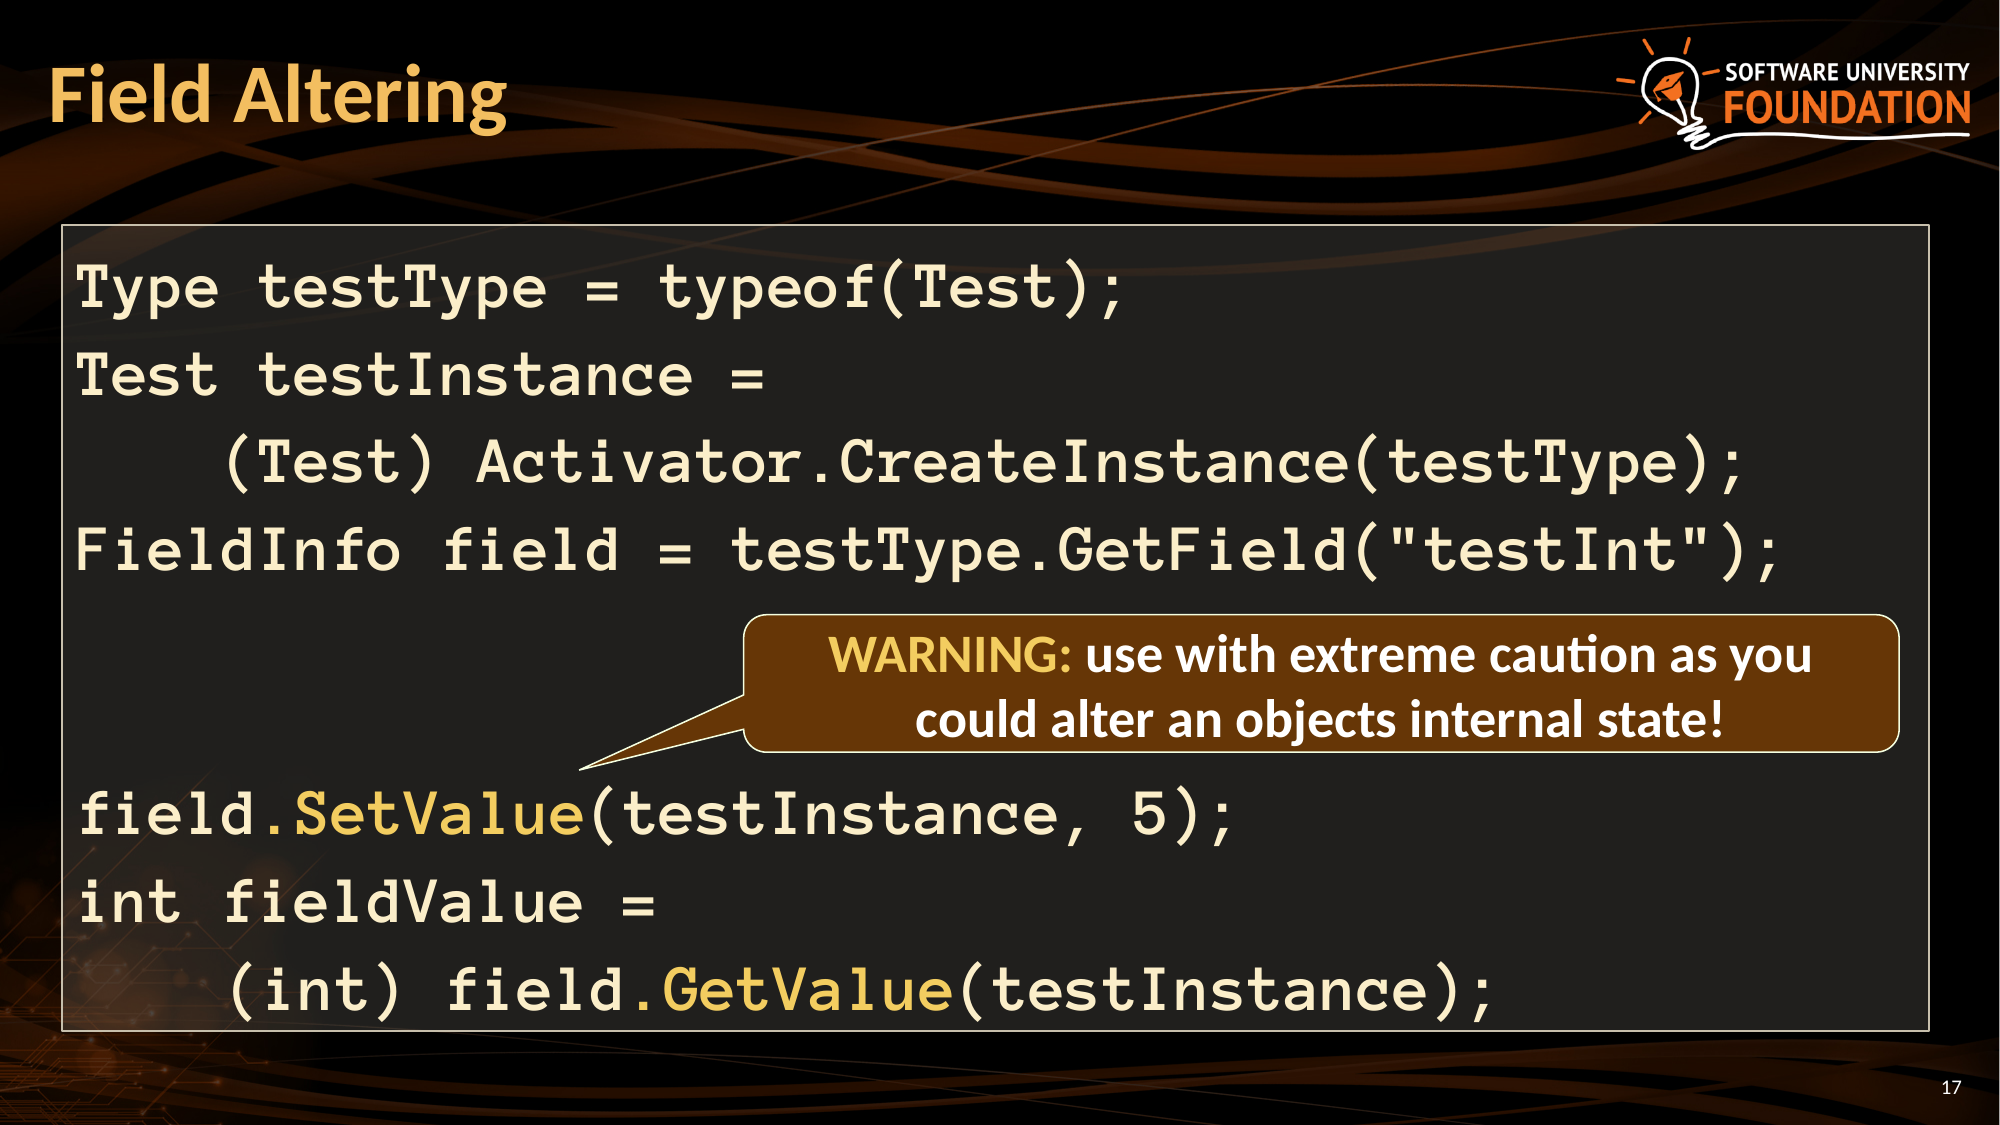

# Field Altering
Type testType = typeof(Test);
Test testInstance =
    (Test) Activator.CreateInstance(testType);
FieldInfo field = testType.GetField("testInt");

field.SetValue(testInstance, 5);
int fieldValue =
	(int) field.GetValue(testInstance);
WARNING: use with extreme caution as you could alter an objects internal state!
17